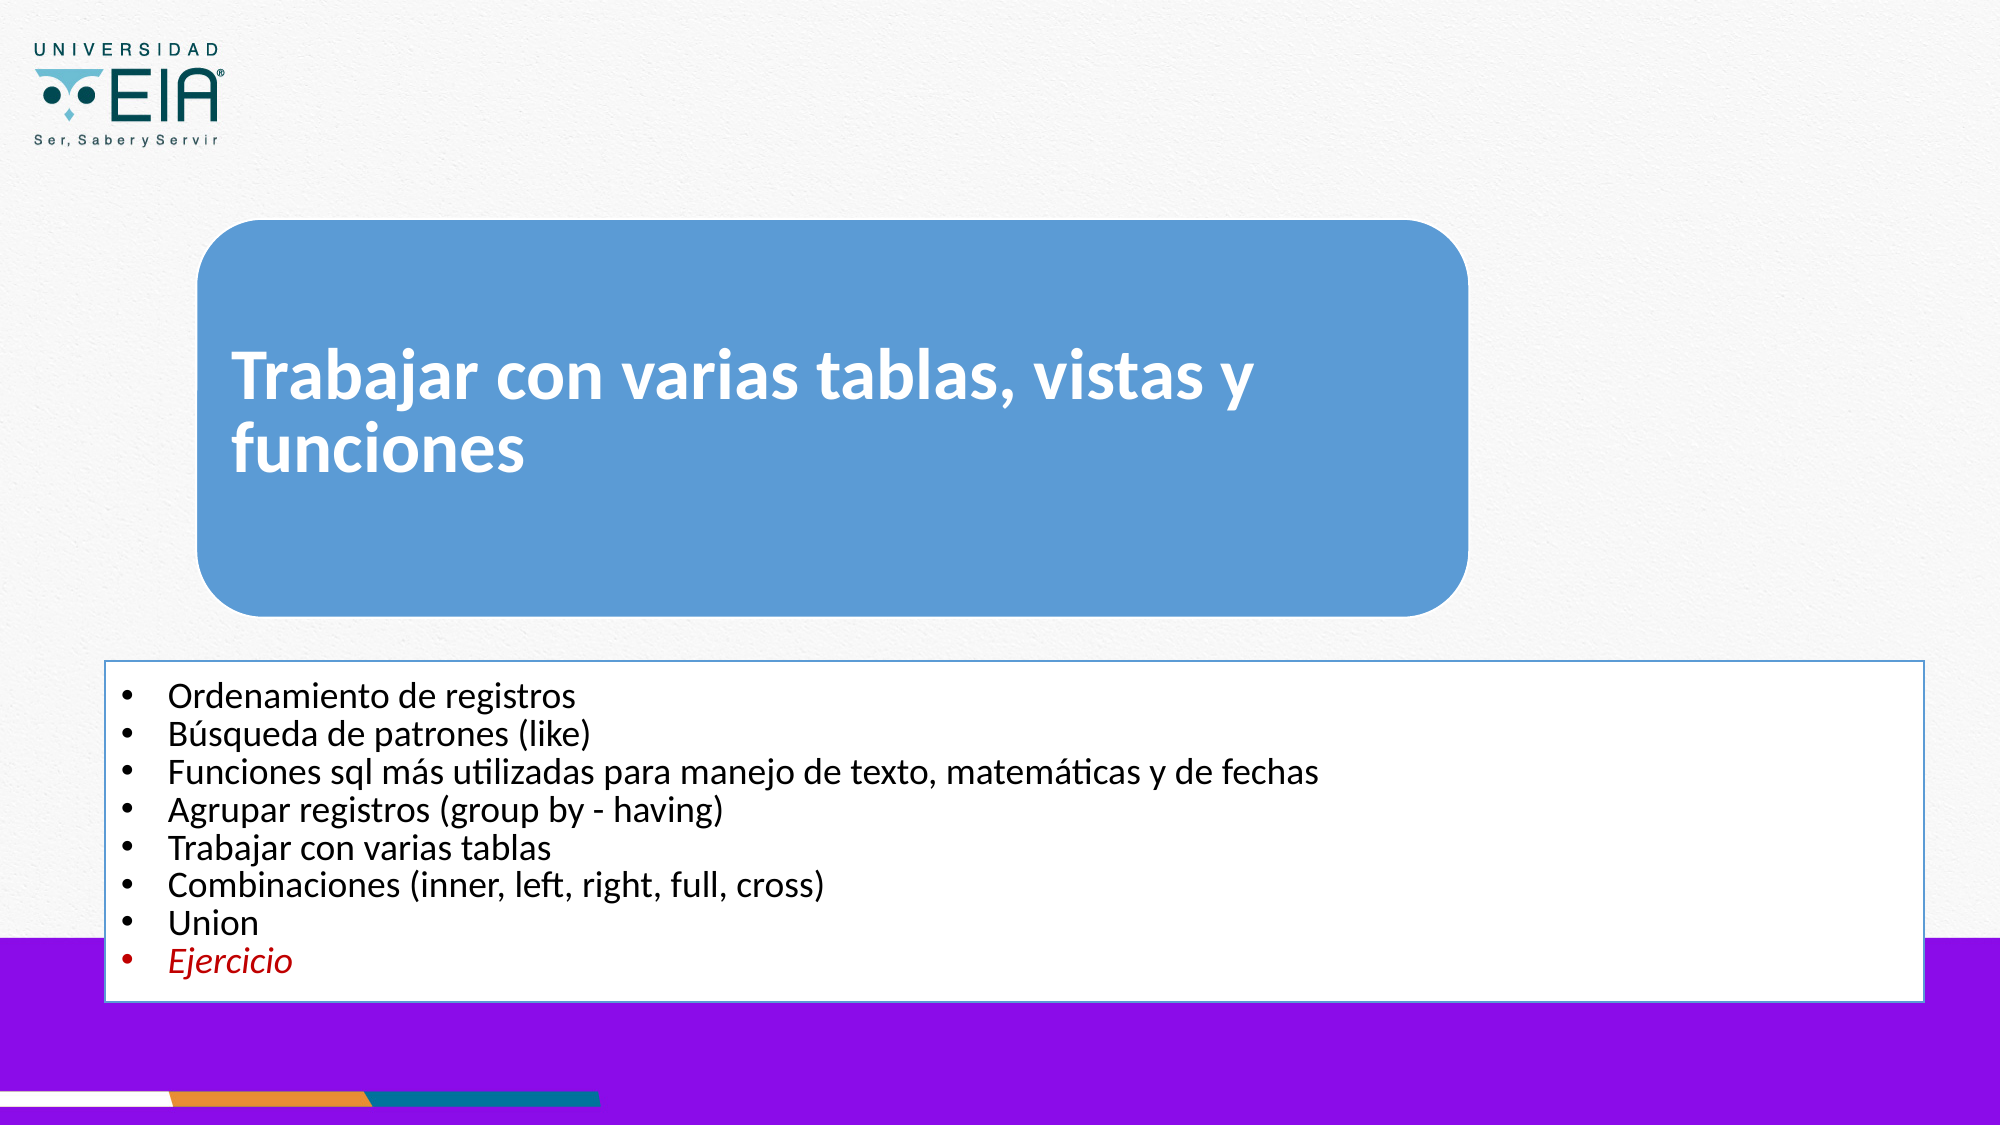

Ordenamiento de registros
Agrupar registros (group by - having)
Búsqueda de patrones (like)
Combinaciones (inner, left, right, full, cross)
Trabajar con varias tablas, vistas y funciones
Trabajar con varias tablas
Union
Ejercicio
Funciones sql más utilizadas para manejo de texto, matemáticas y de fechas